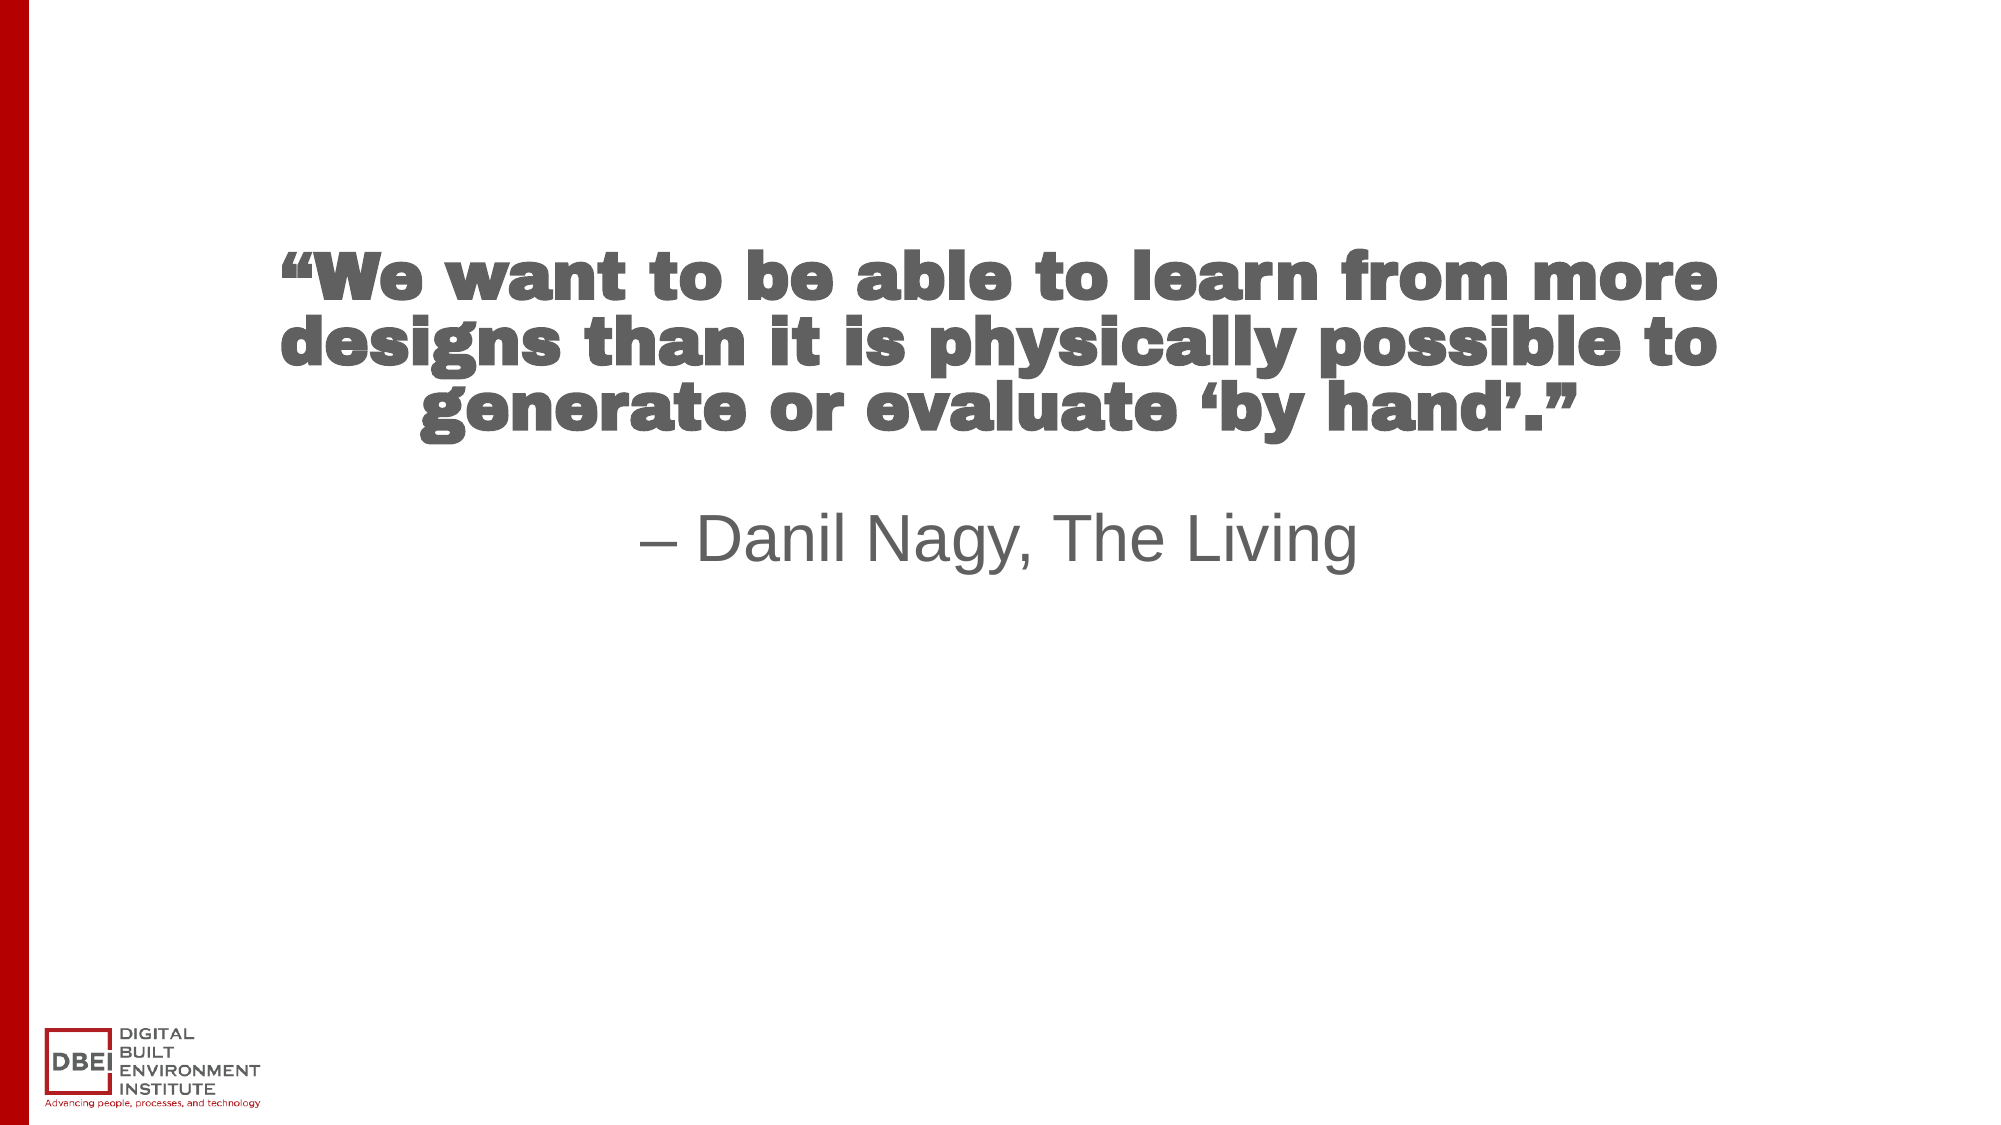

# “We want to be able to learn from more designs than it is physically possible to generate or evaluate ‘by hand’.”   – Danil Nagy, The Living